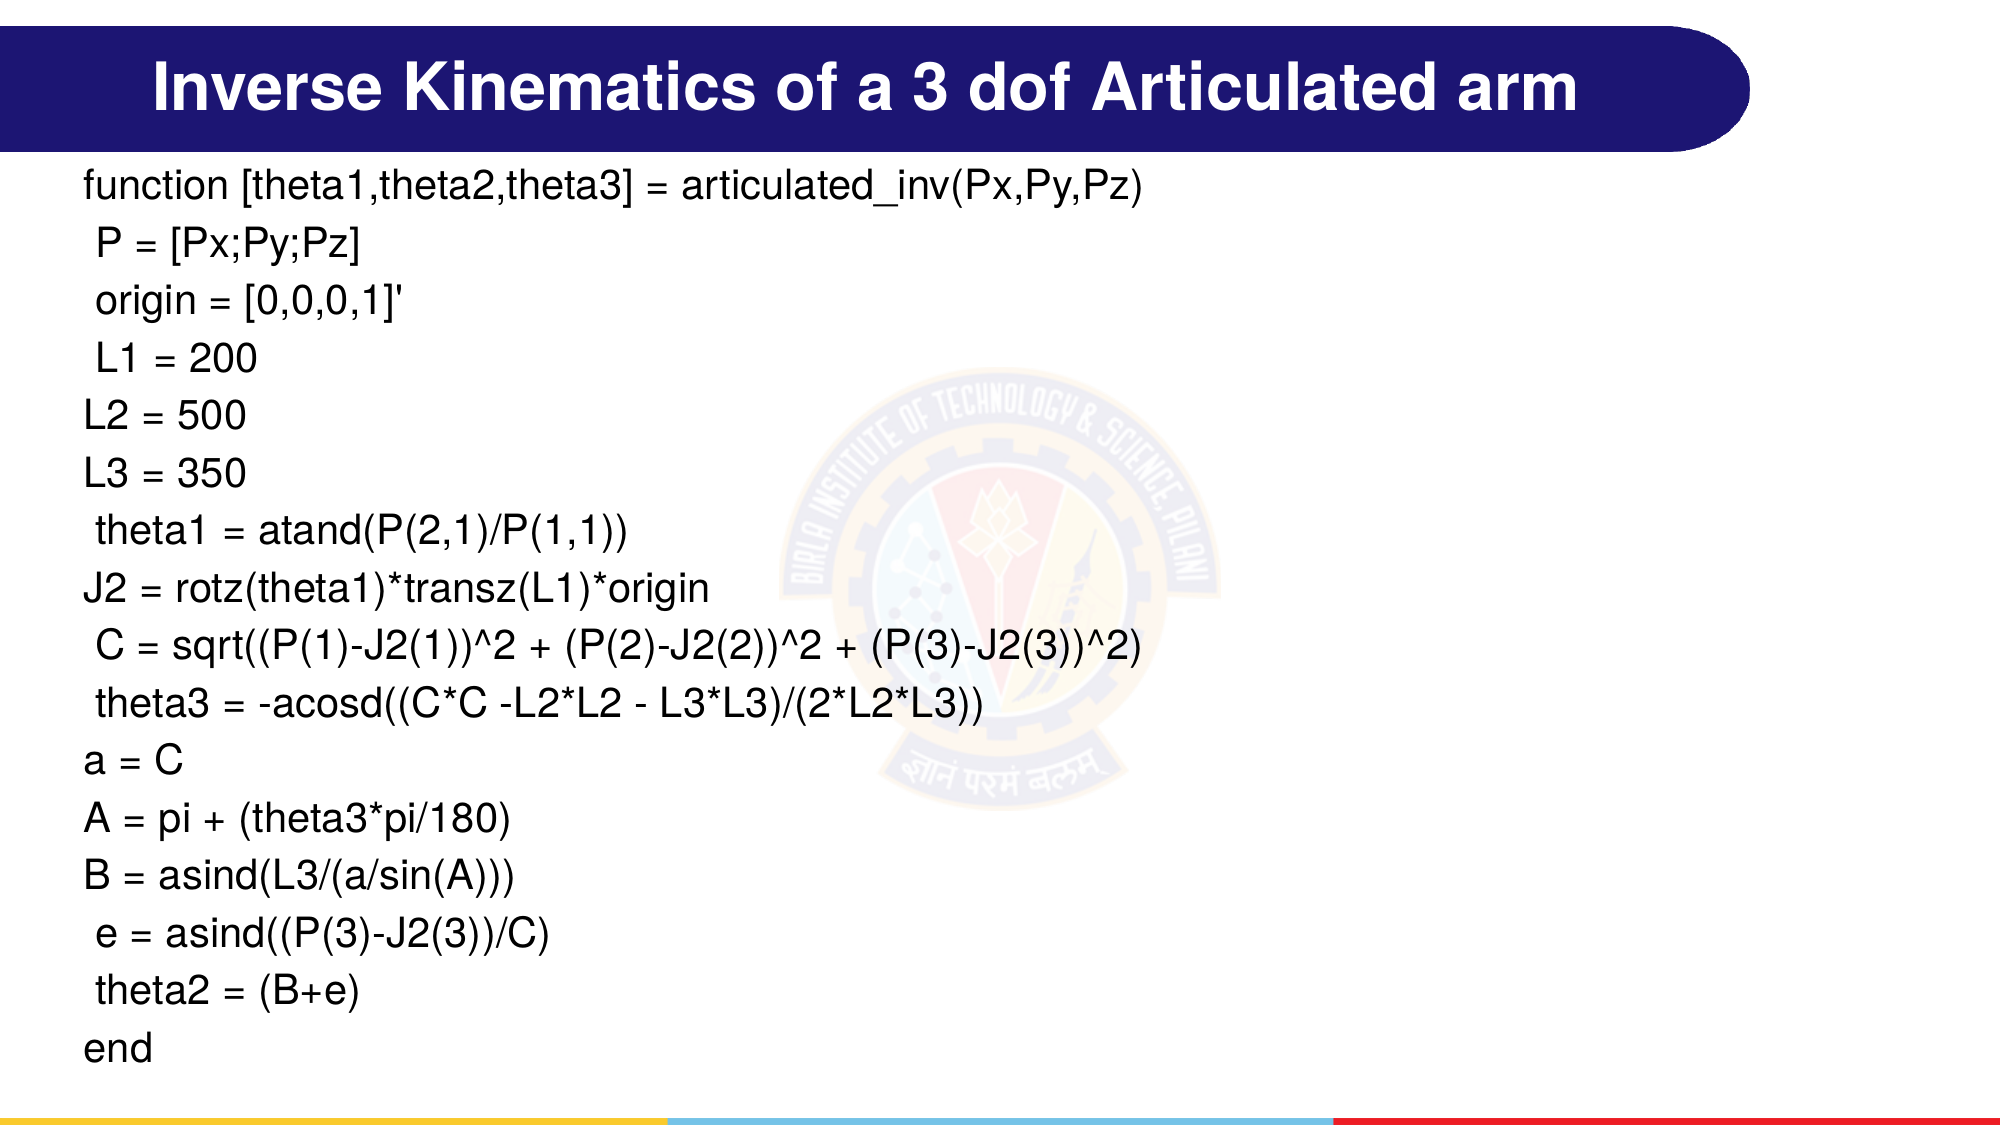

# Inverse Kinematics of a 3 dof Articulated arm
function [theta1,theta2,theta3] = articulated_inv(Px,Py,Pz)
 P = [Px;Py;Pz]
 origin = [0,0,0,1]'
 L1 = 200
L2 = 500
L3 = 350
 theta1 = atand(P(2,1)/P(1,1))
J2 = rotz(theta1)*transz(L1)*origin
 C = sqrt((P(1)-J2(1))^2 + (P(2)-J2(2))^2 + (P(3)-J2(3))^2)
 theta3 = -acosd((C*C -L2*L2 - L3*L3)/(2*L2*L3))
a = C
A = pi + (theta3*pi/180)
B = asind(L3/(a/sin(A)))
 e = asind((P(3)-J2(3))/C)
 theta2 = (B+e)
end